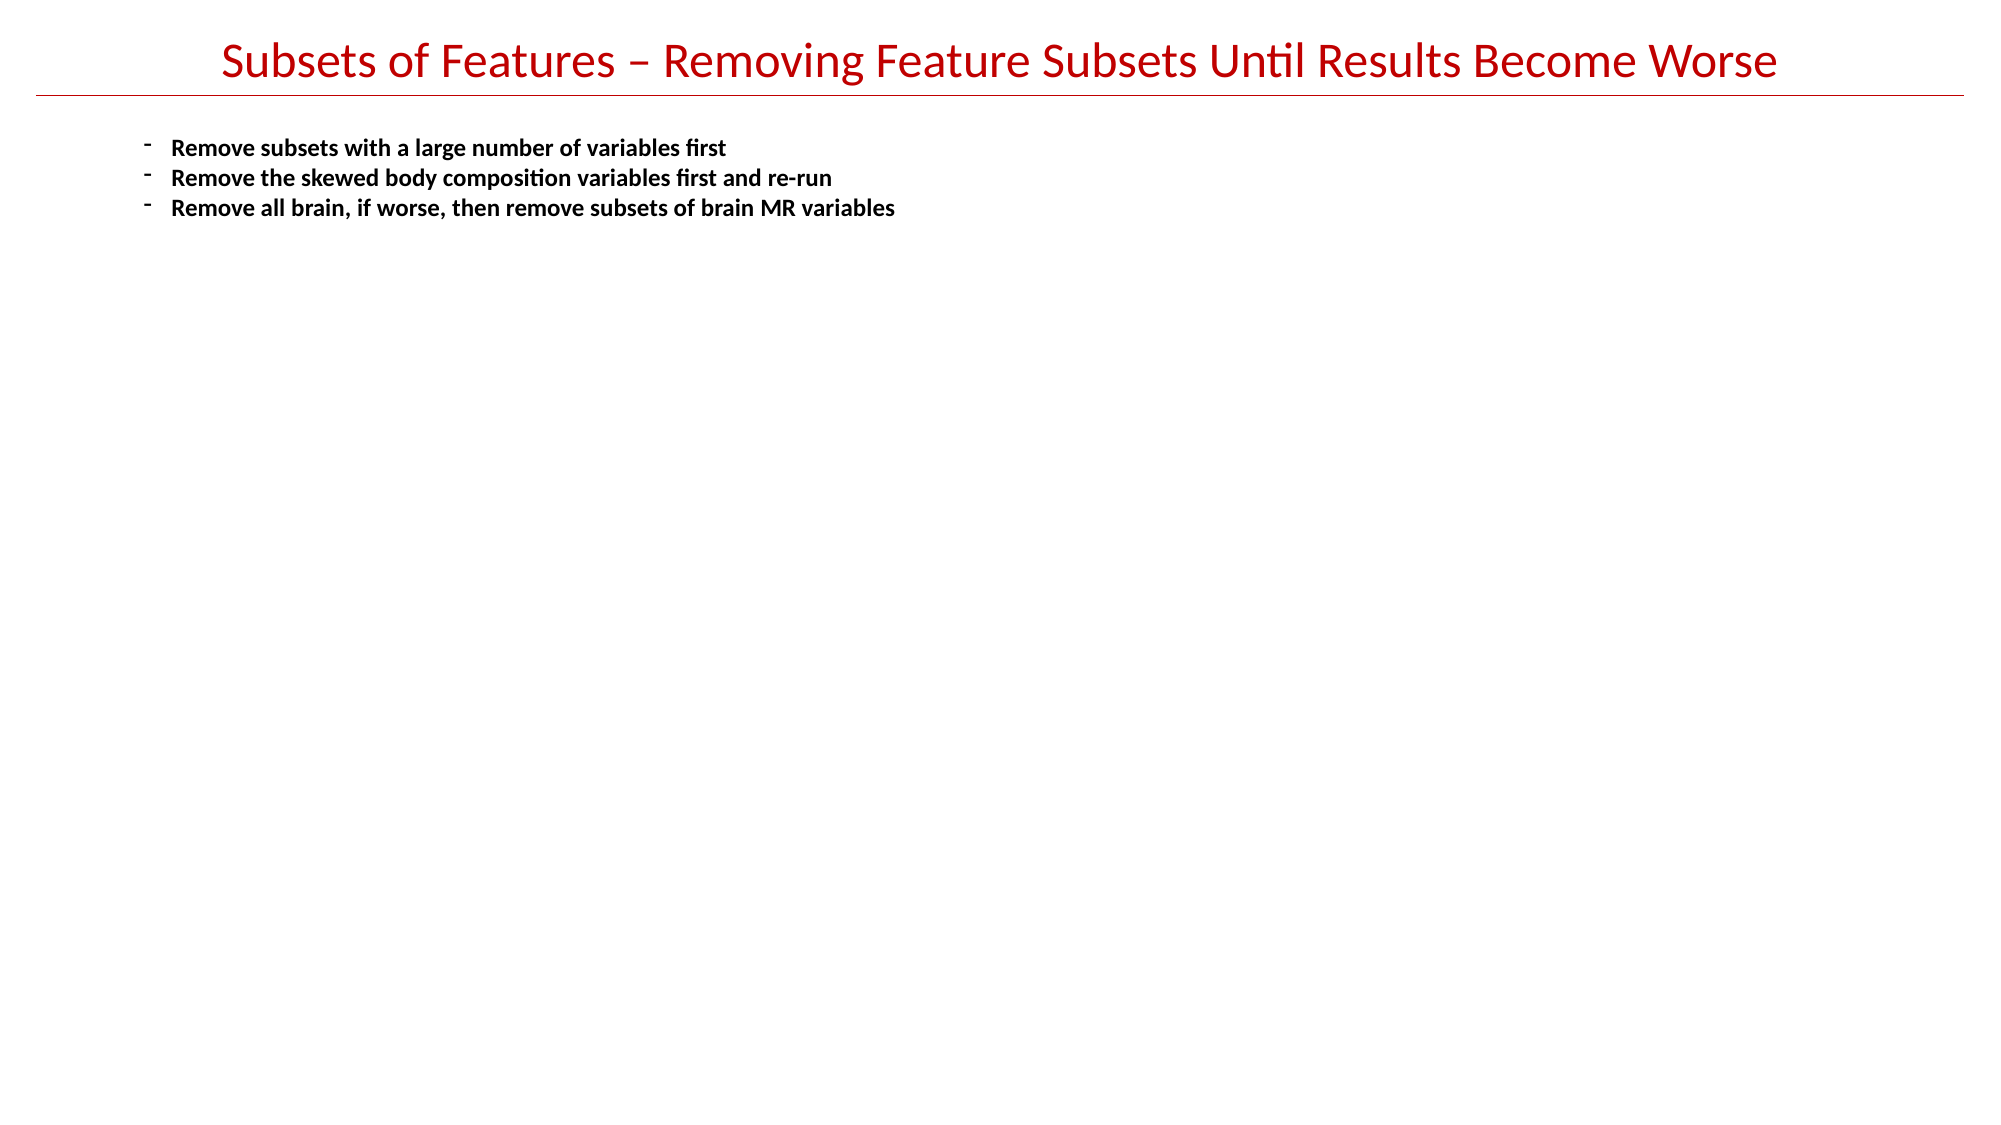

Subsets of Features – Removing Feature Subsets Until Results Become Worse
Remove subsets with a large number of variables first
Remove the skewed body composition variables first and re-run
Remove all brain, if worse, then remove subsets of brain MR variables